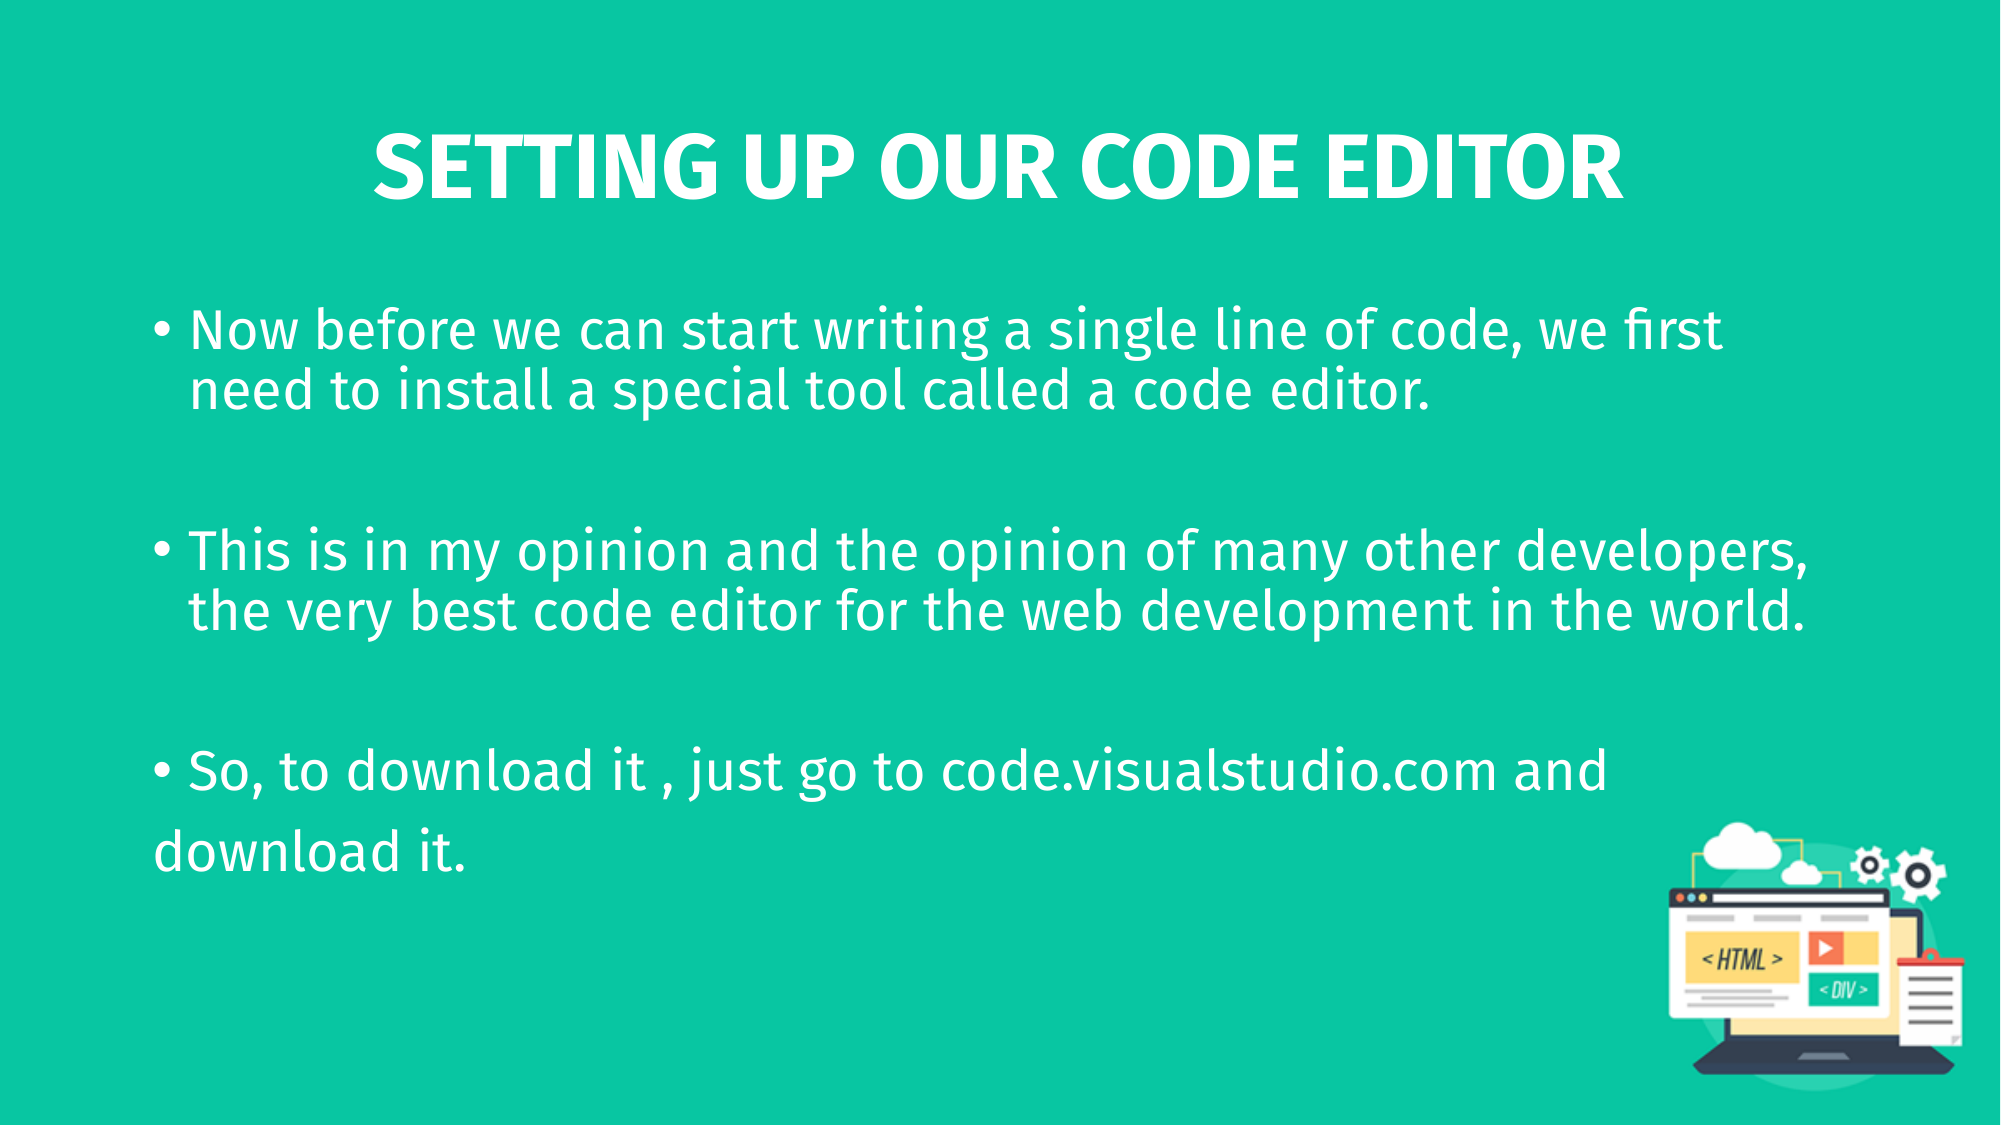

# SETTING UP OUR CODE EDITOR
Now before we can start writing a single line of code, we first need to install a special tool called a code editor.

This is in my opinion and the opinion of many other developers, the very best code editor for the web development in the world.

So, to download it , just go to code.visualstudio.com and
download it.